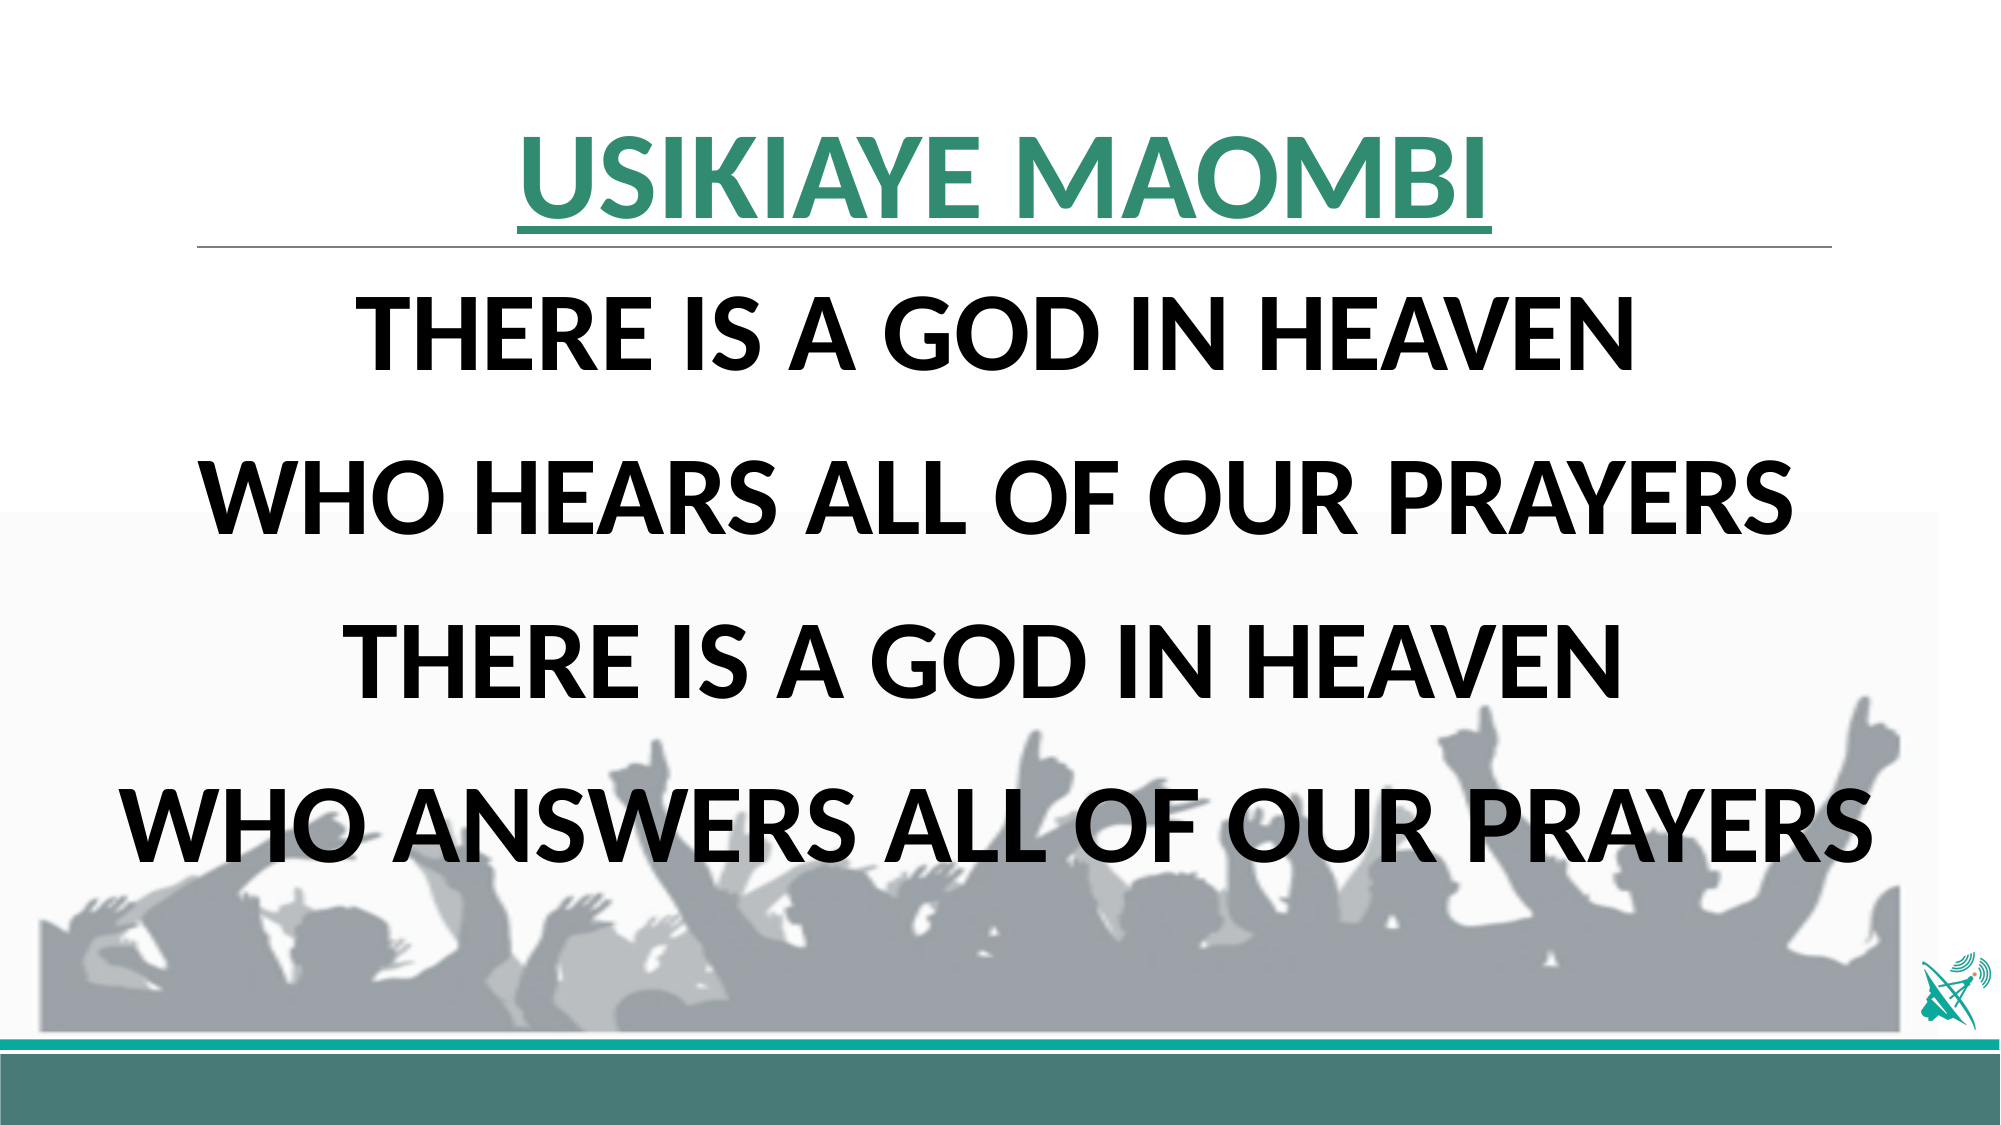

# USIKIAYE MAOMBI
THERE IS A GOD IN HEAVEN
WHO HEARS ALL OF OUR PRAYERS
THERE IS A GOD IN HEAVEN
WHO ANSWERS ALL OF OUR PRAYERS